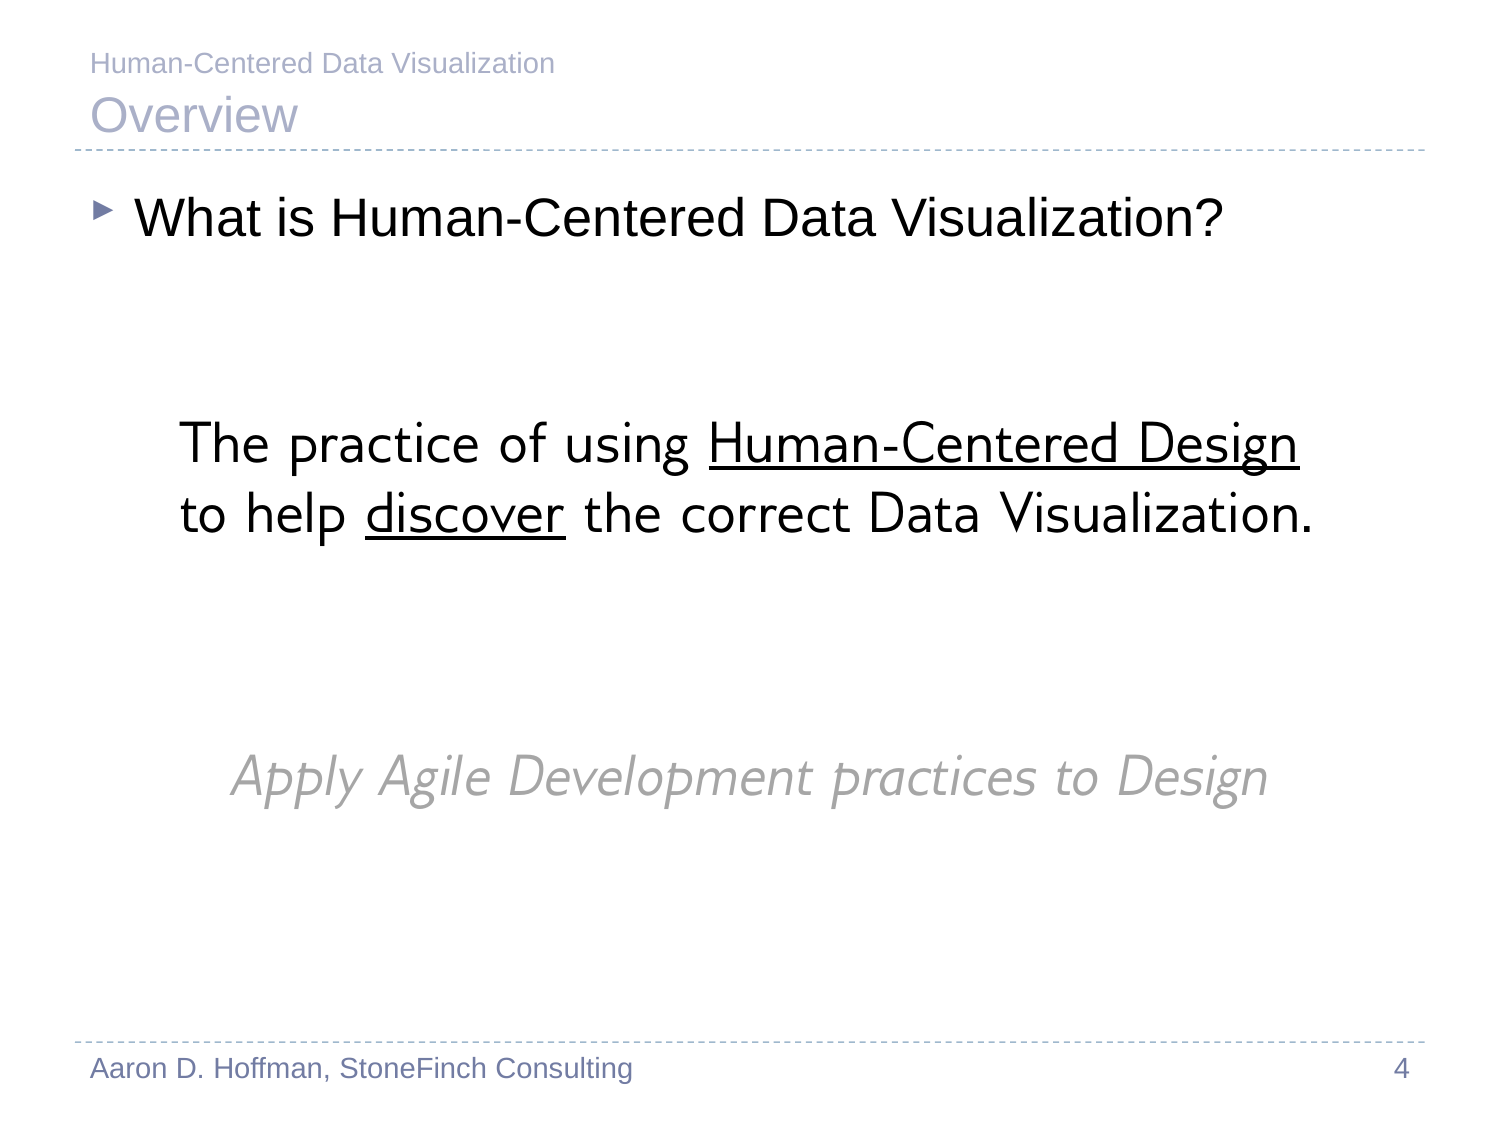

Human-Centered Data Visualization
# Overview
What is Human-Centered Data Visualization?

The practice of using Human-Centered Design to help discover the correct Data Visualization.
Apply Agile Development practices to Design
Aaron D. Hoffman, StoneFinch Consulting
4